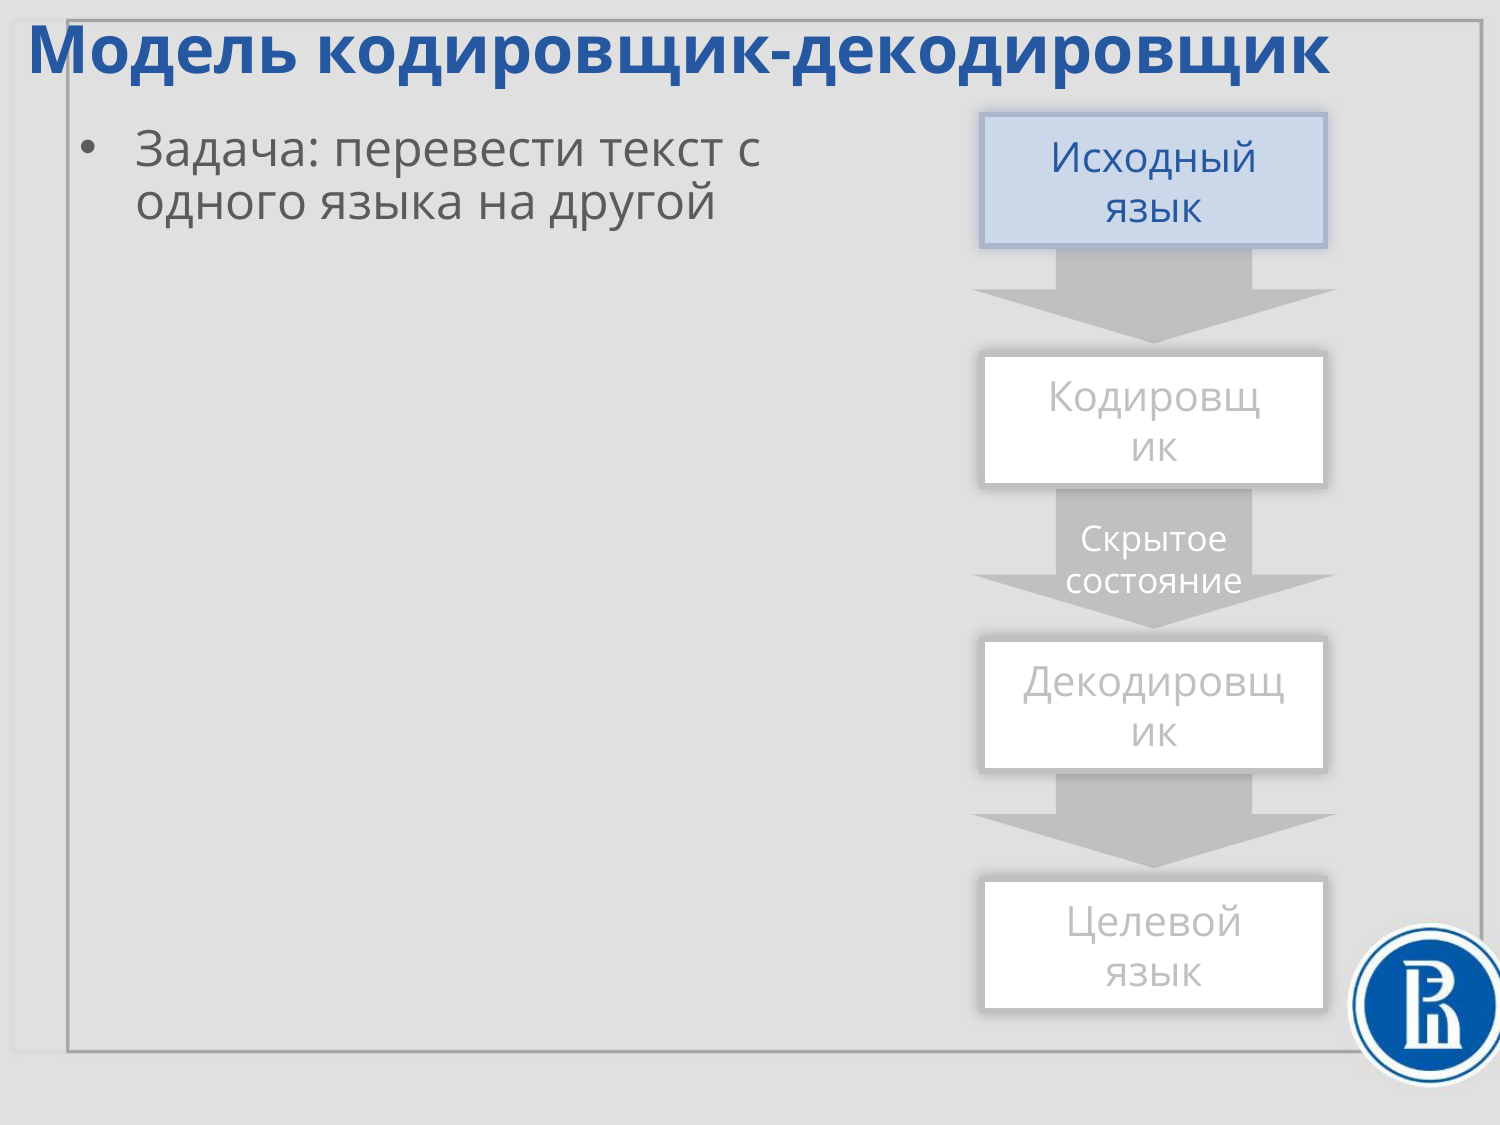

Модель кодировщик-декодировщик

Задача: перевести текст с одного языка на другой
Исходный язык

Кодировщик
Скрытое состояние

Декодировщик

Целевой язык